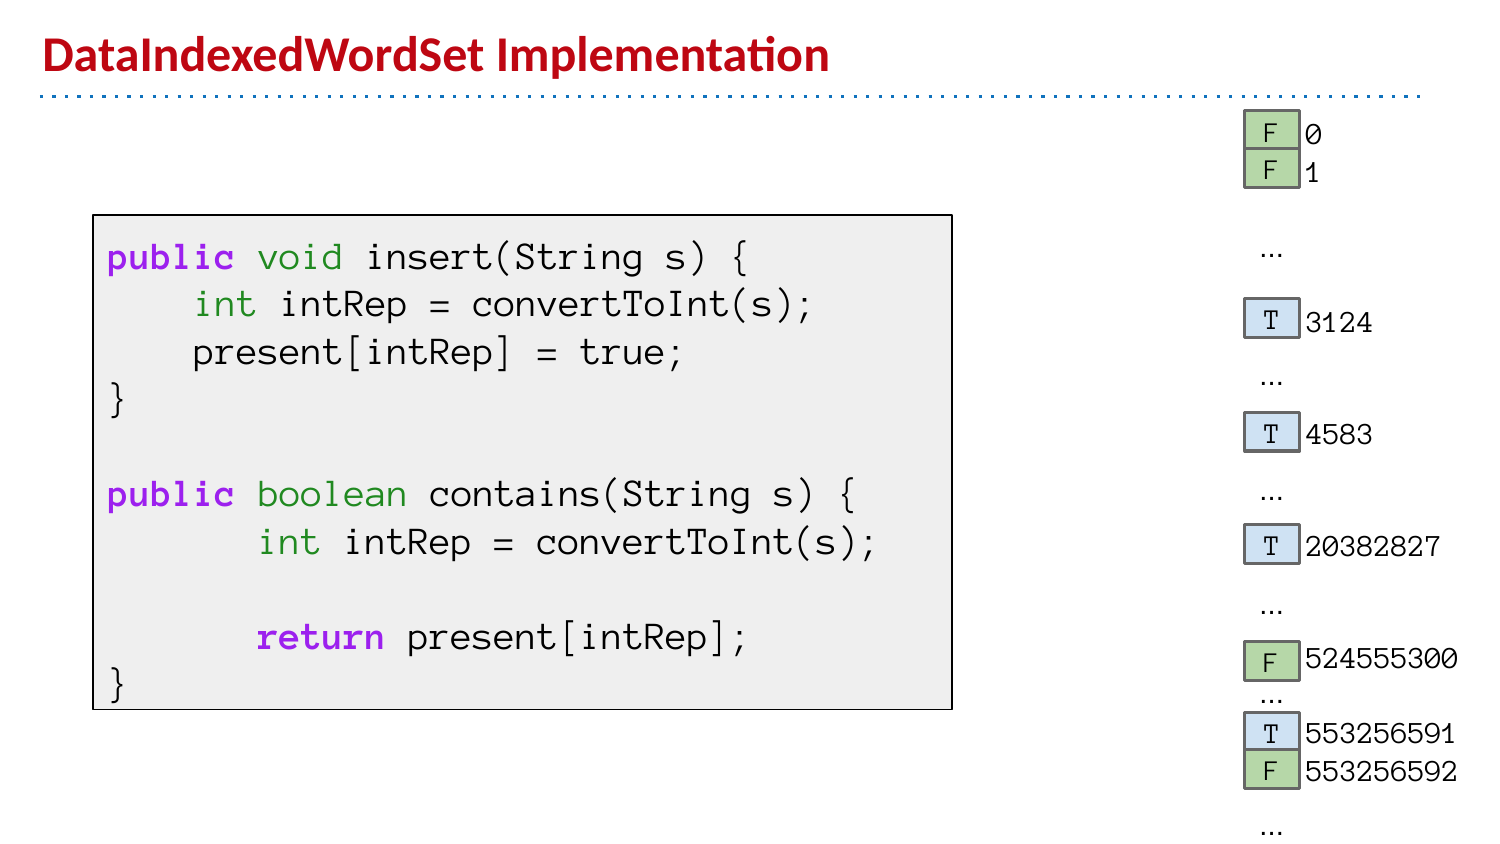

# DataIndexedWordSet Implementation
0
1

3124

4583

20382827

524555300

553256591
553256592

F
F
...
public void insert(String s) {
    int intRep = convertToInt(s);
    present[intRep] = true;
}

public boolean contains(String s) {
	int intRep = convertToInt(s);
	return present[intRep];
}

T
...
T
...
T
...
F
...
T
F
...